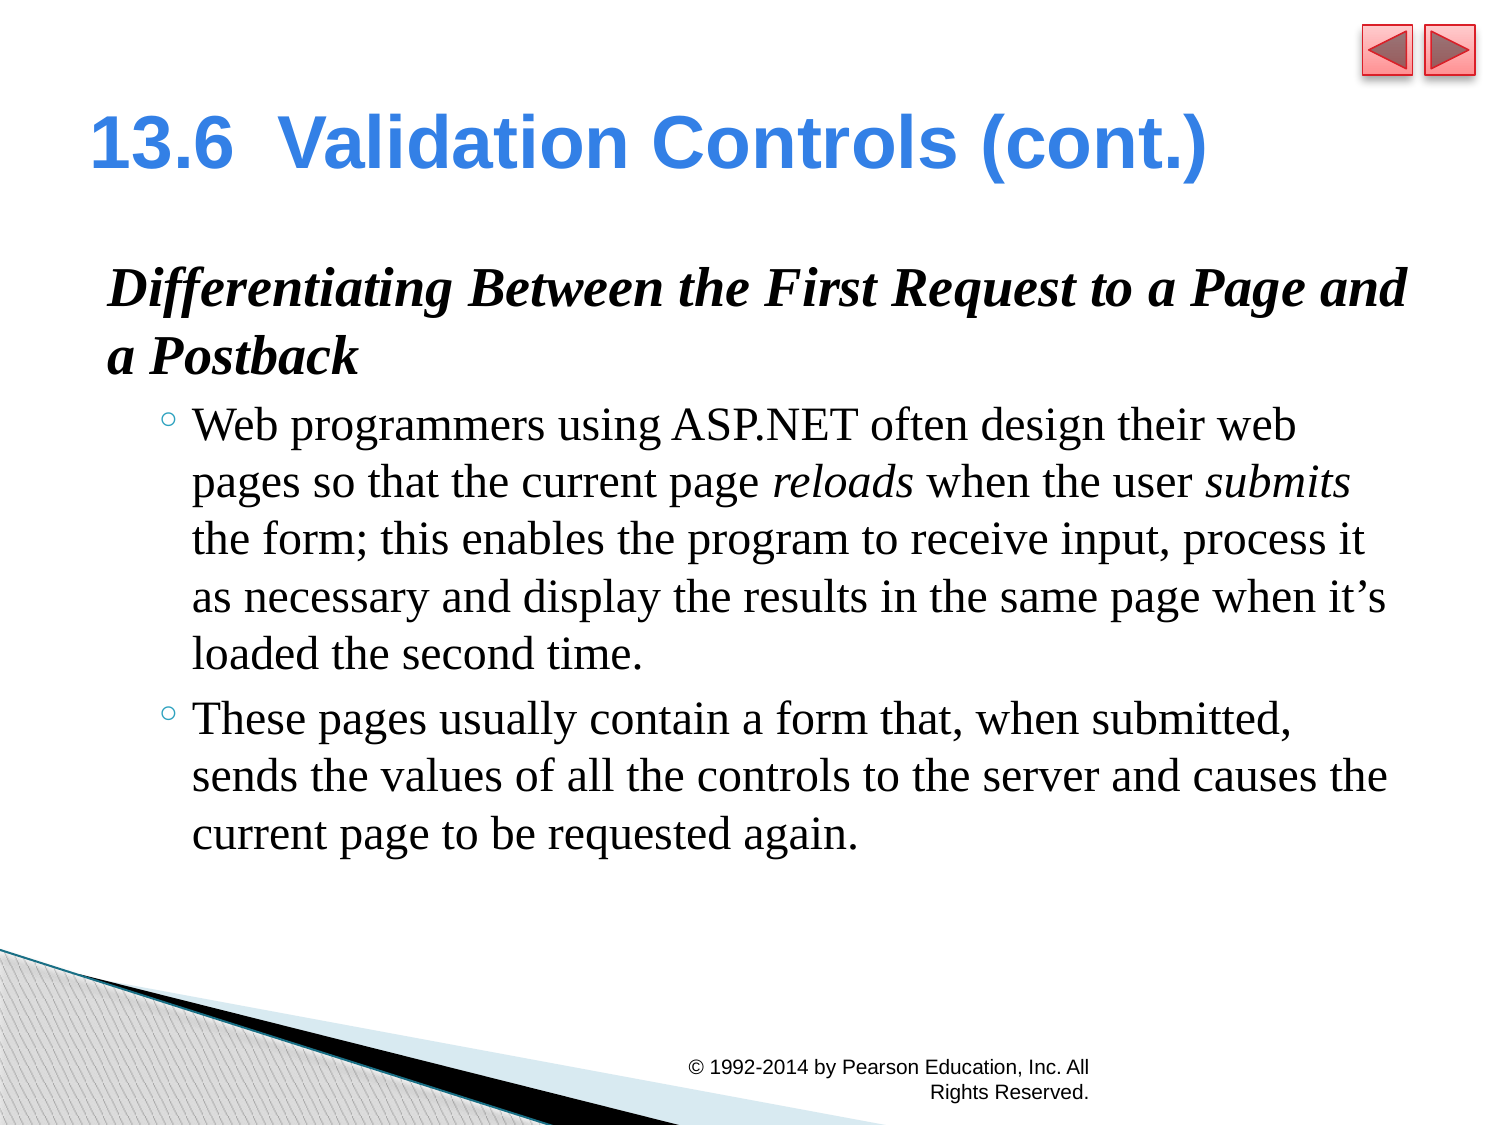

# 13.6  Validation Controls (cont.)
Differentiating Between the First Request to a Page and a Postback
Web programmers using ASP.NET often design their web pages so that the current page reloads when the user submits the form; this enables the program to receive input, process it as necessary and display the results in the same page when it’s loaded the second time.
These pages usually contain a form that, when submitted, sends the values of all the controls to the server and causes the current page to be requested again.
© 1992-2014 by Pearson Education, Inc. All Rights Reserved.